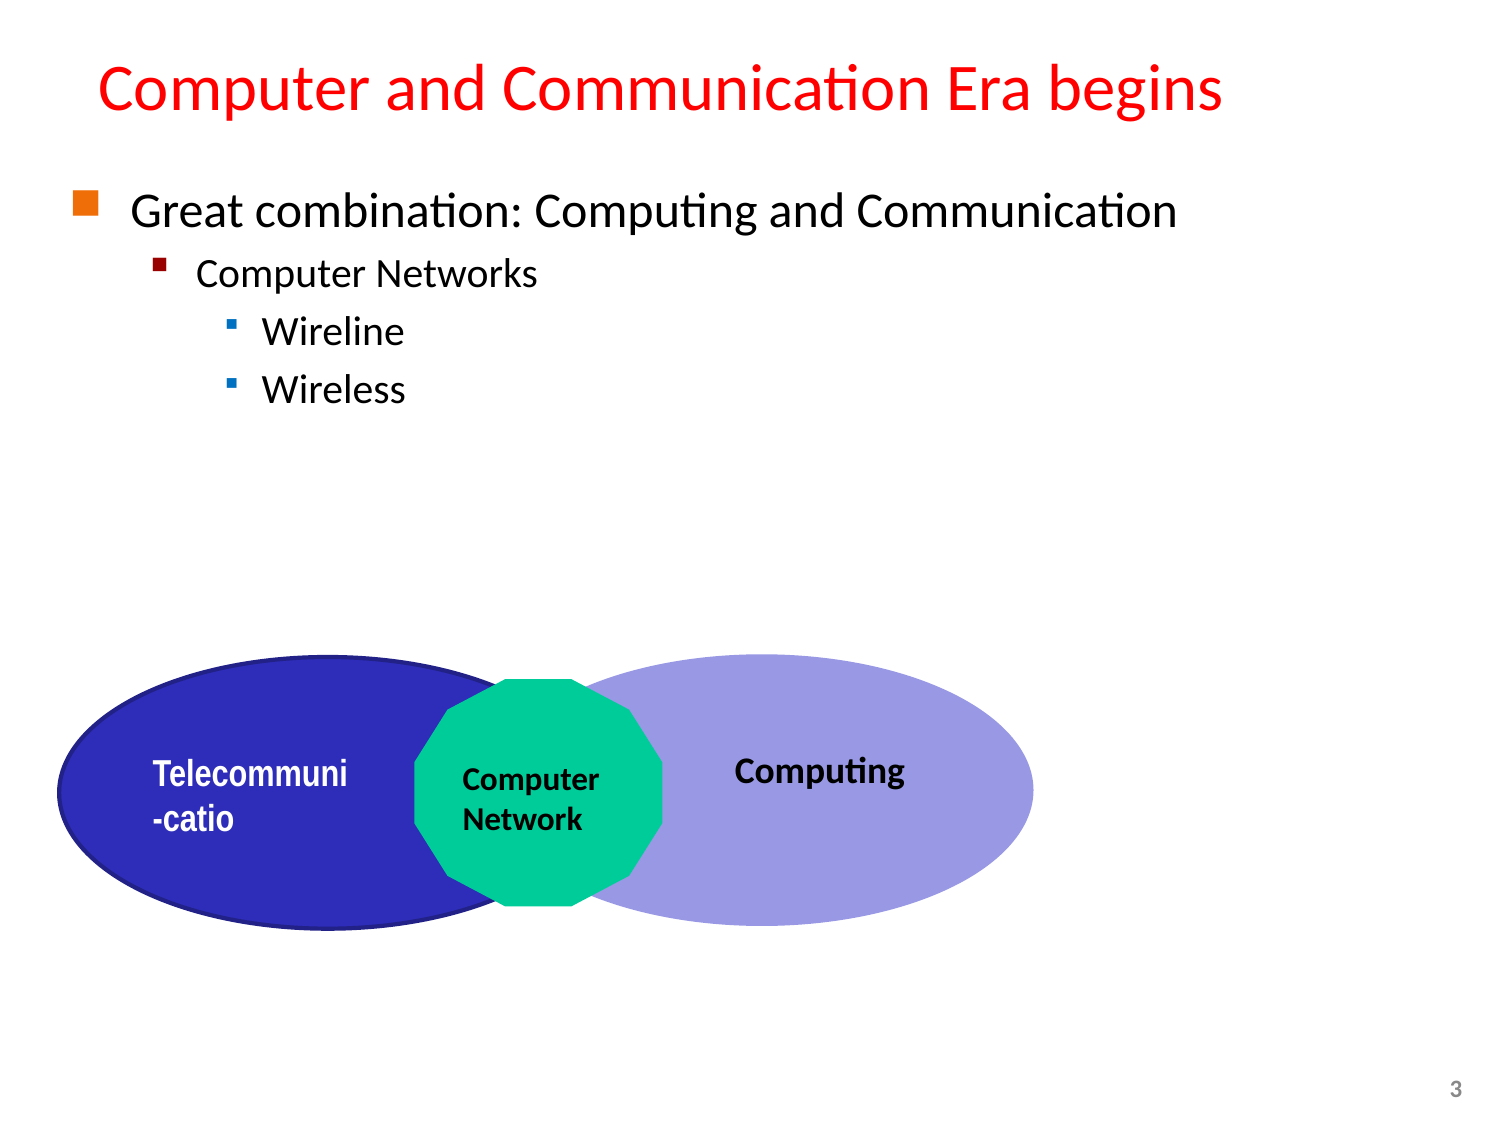

# Computer and Communication Era begins
Great combination: Computing and Communication
Computer Networks
Wireline
Wireless

	Computing

Telecommuni
-catio

Computer
Network